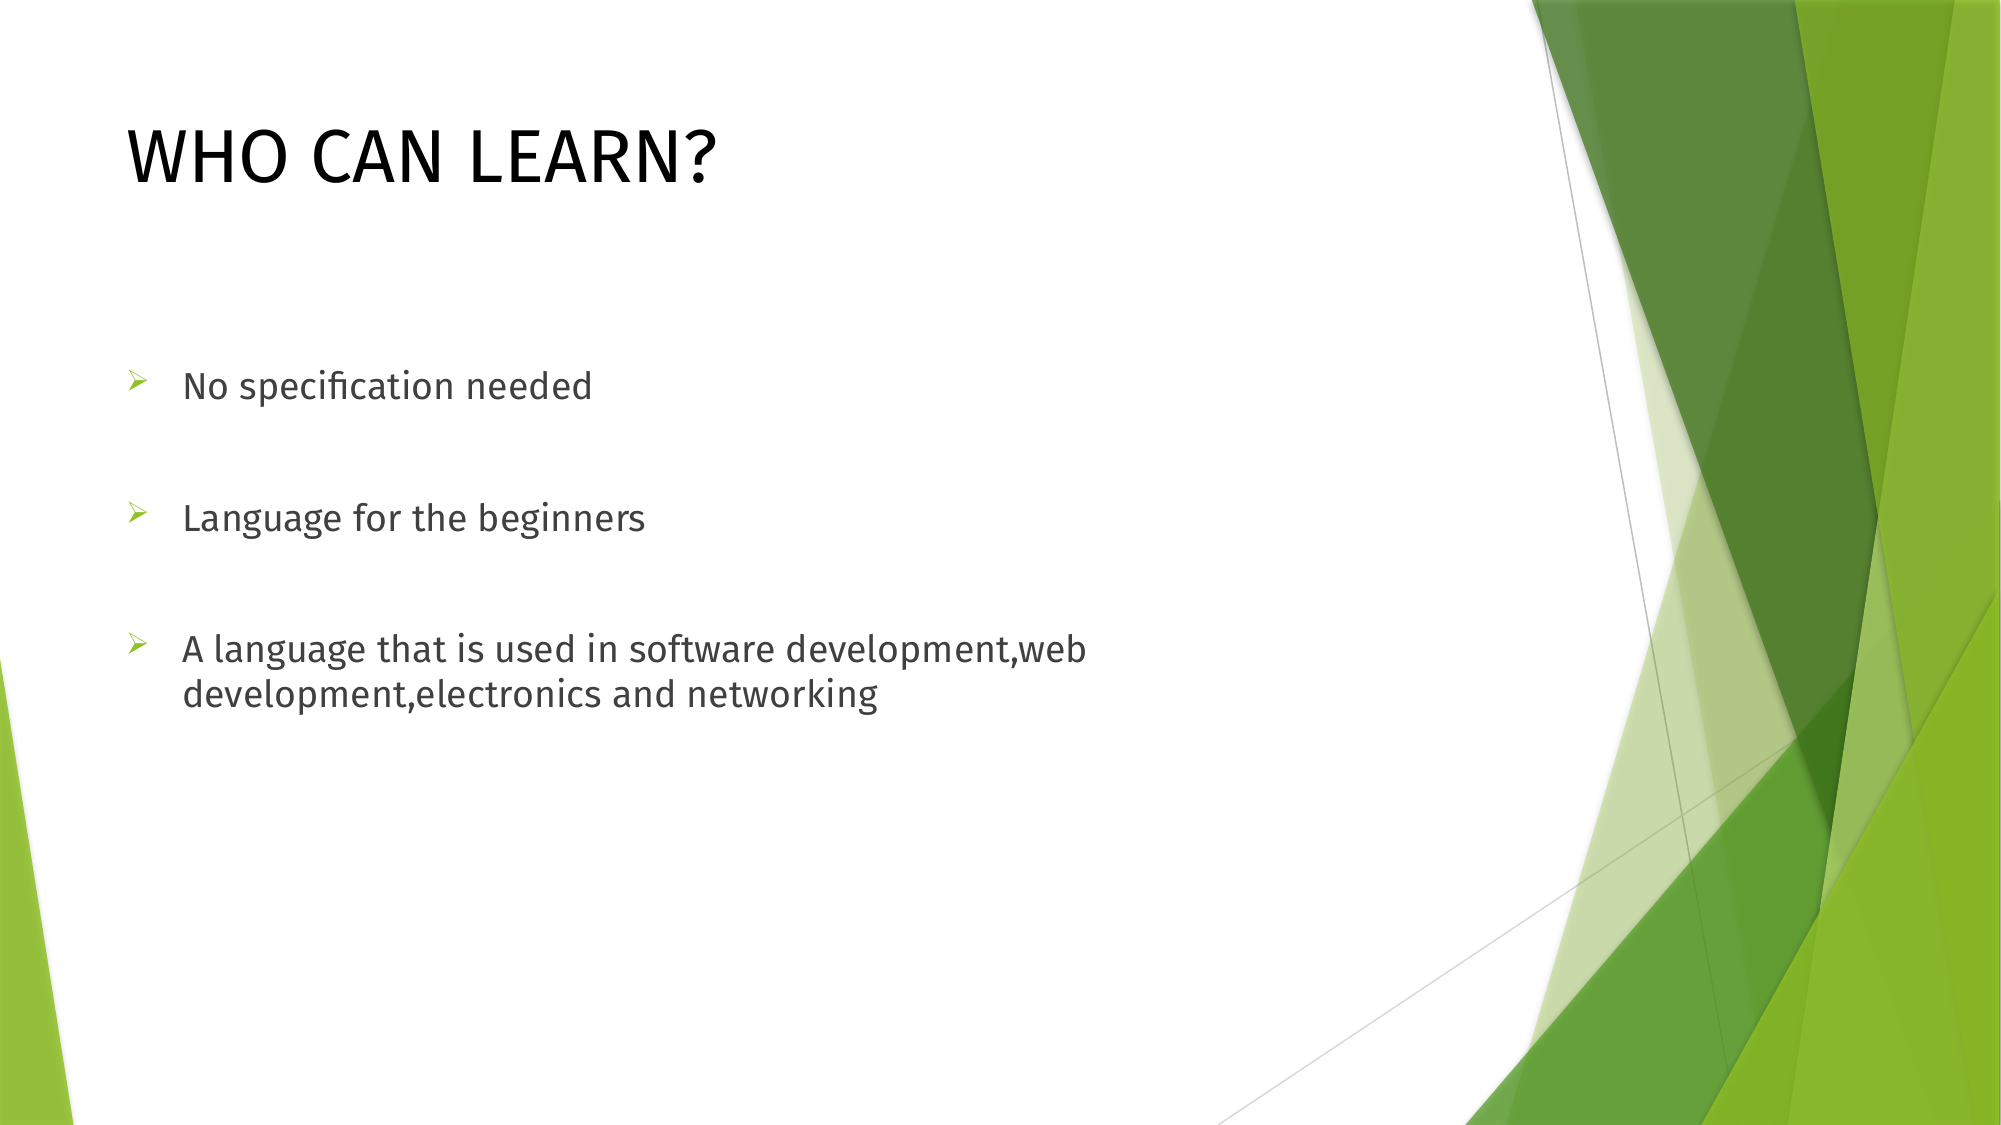

# WHO CAN LEARN?
No specification needed

Language for the beginners

A language that is used in software development,web development,electronics and networking